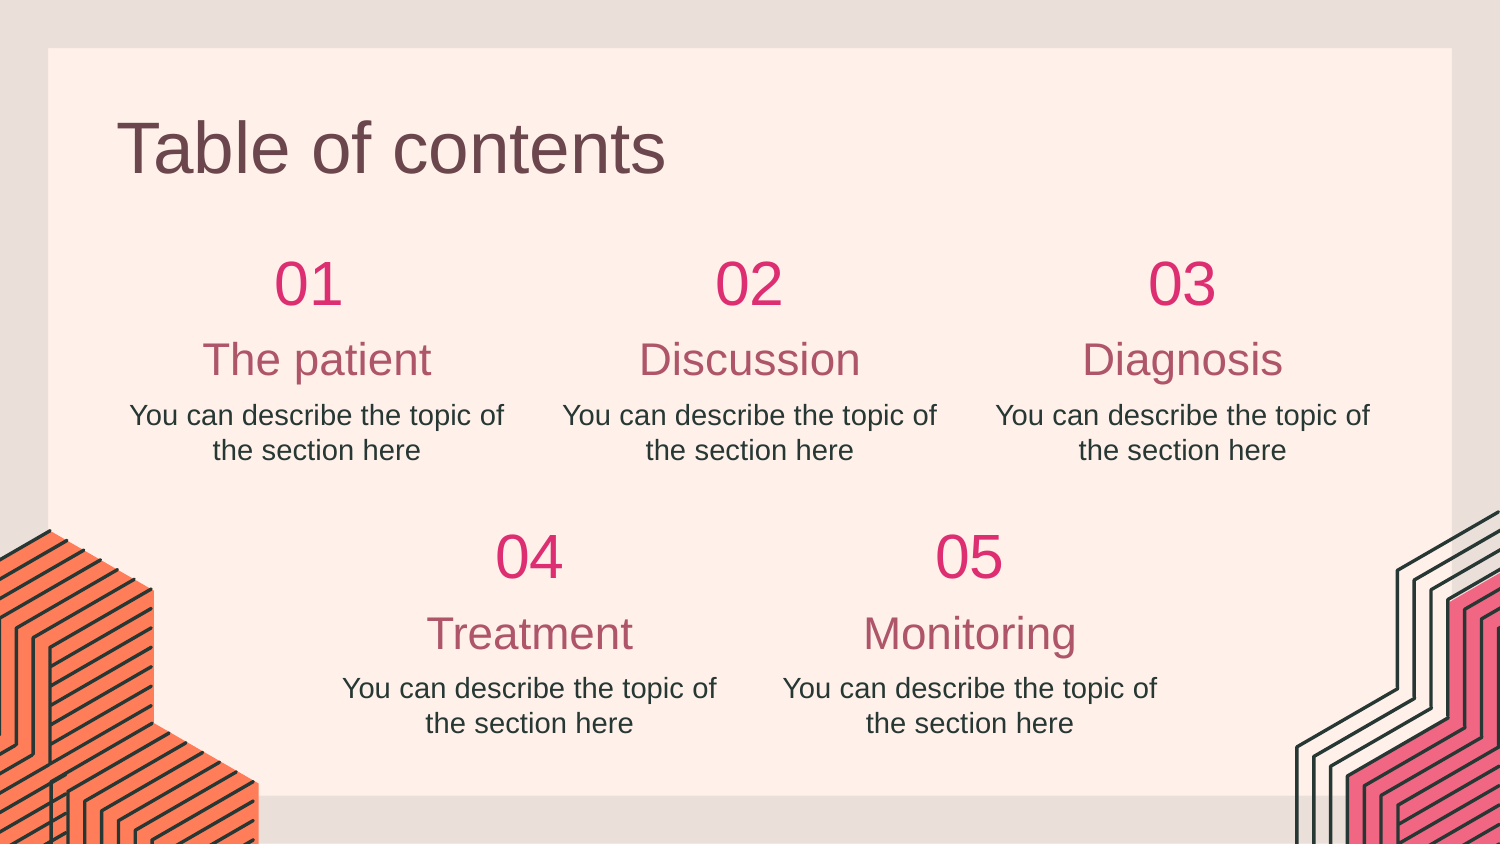

# Table of contents
01
02
03
The patient
Discussion
Diagnosis
You can describe the topic of the section here
You can describe the topic of the section here
You can describe the topic of the section here
04
05
Treatment
Monitoring
You can describe the topic of the section here
You can describe the topic of the section here